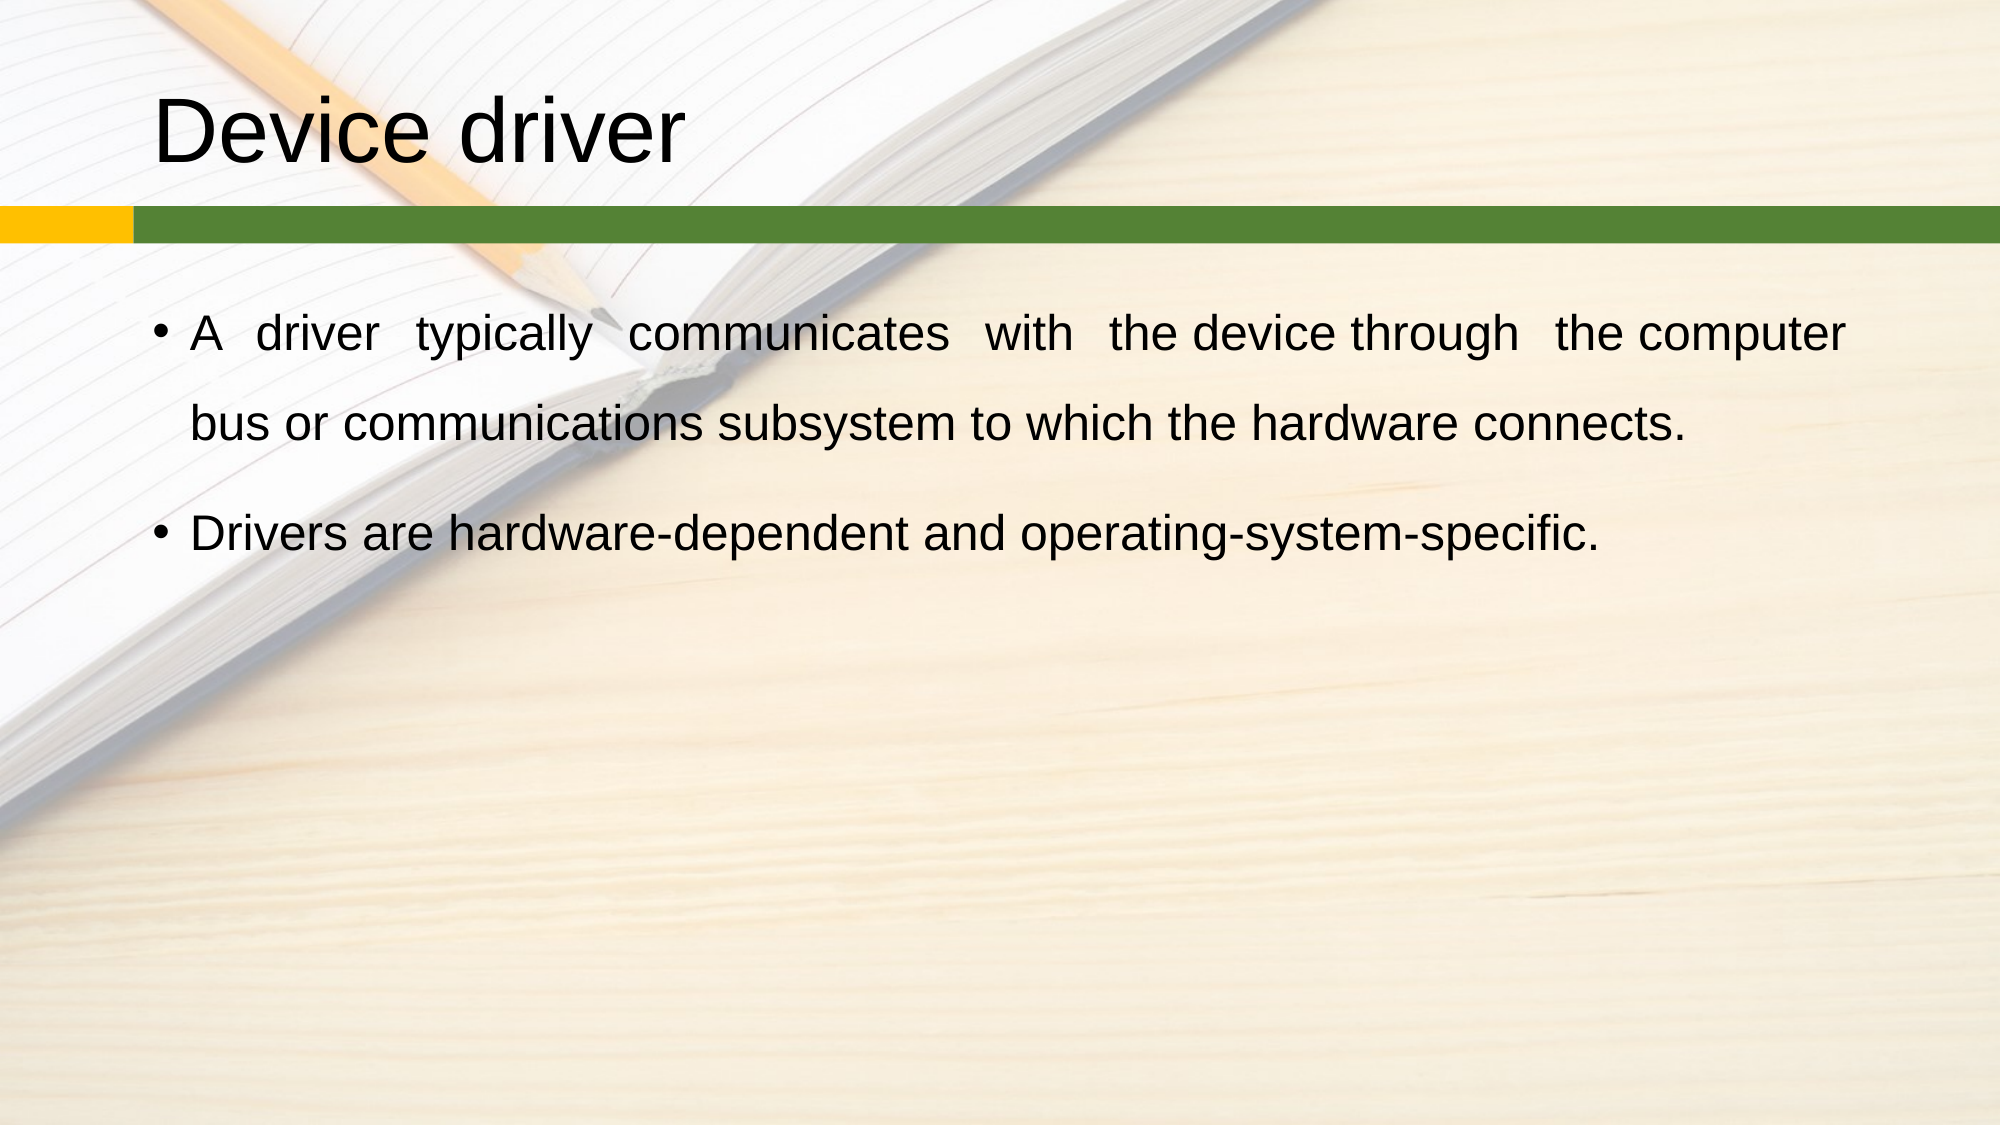

# Device driver
A driver typically communicates with the device through the computer bus or communications subsystem to which the hardware connects.
Drivers are hardware-dependent and operating-system-specific.